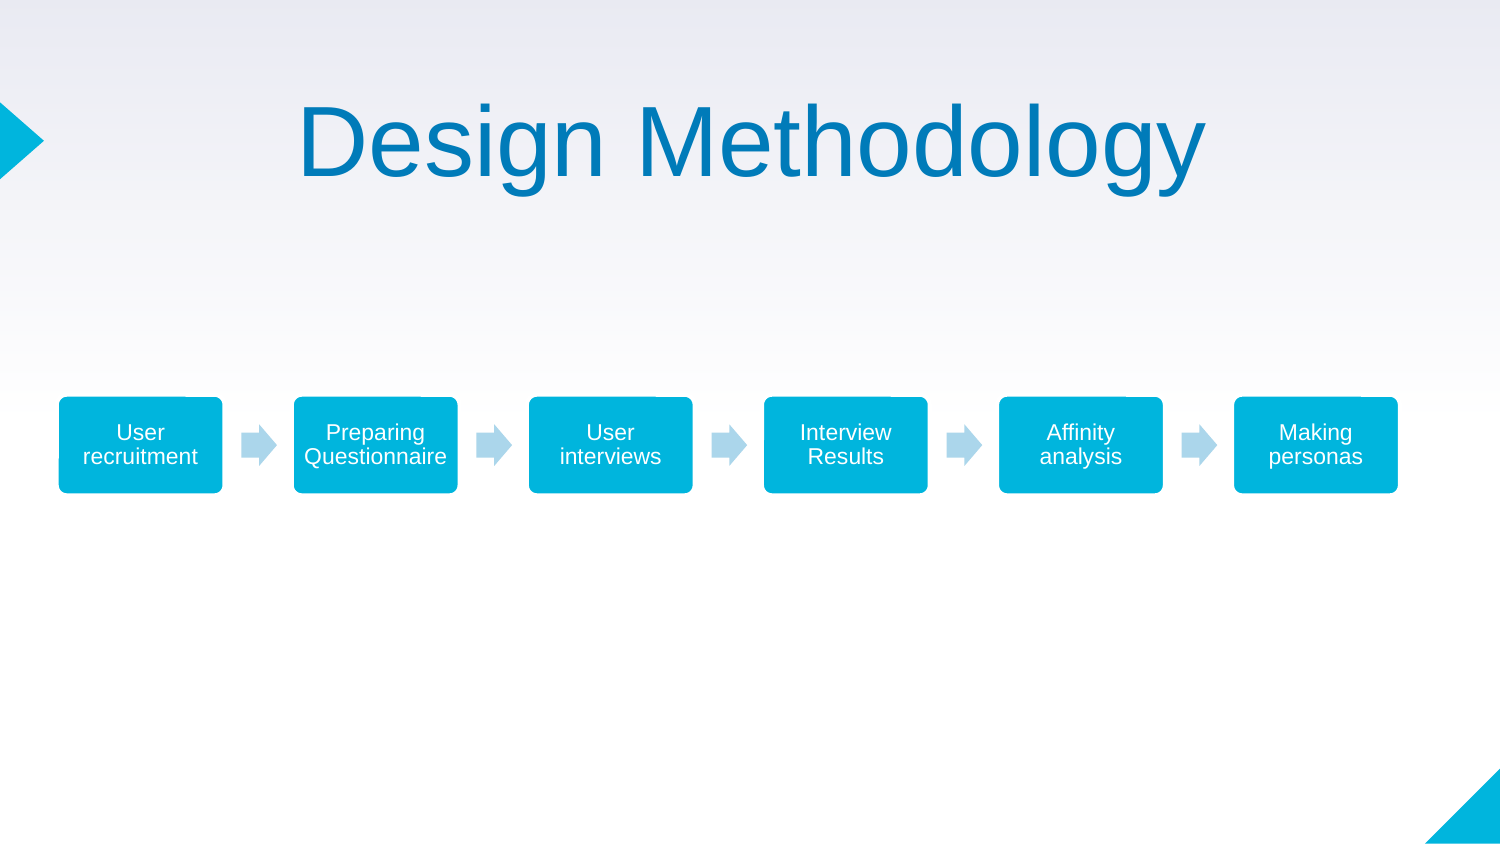

User recruitment

Preparing Questionnaire

User interviews

Interview Results

Affinity analysis

Making personas
# Design Methodology